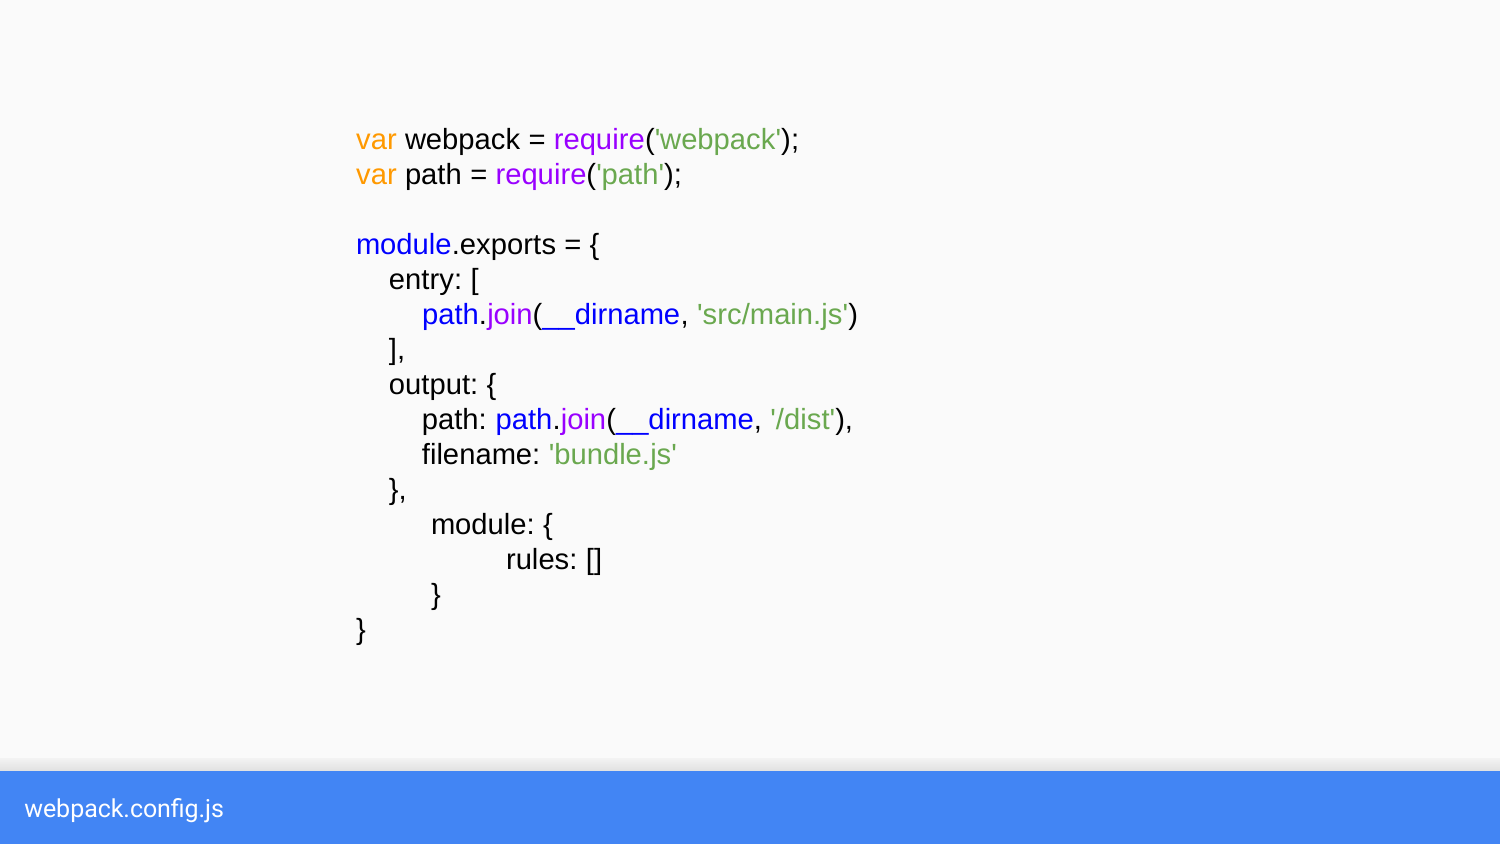

var webpack = require('webpack');
var path = require('path');
module.exports = {
    entry: [
        path.join(__dirname, 'src/main.js')
    ],
    output: {
        path: path.join(__dirname, '/dist'),
        filename: 'bundle.js'
    },
module: {
rules: []
}
}
webpack.config.js